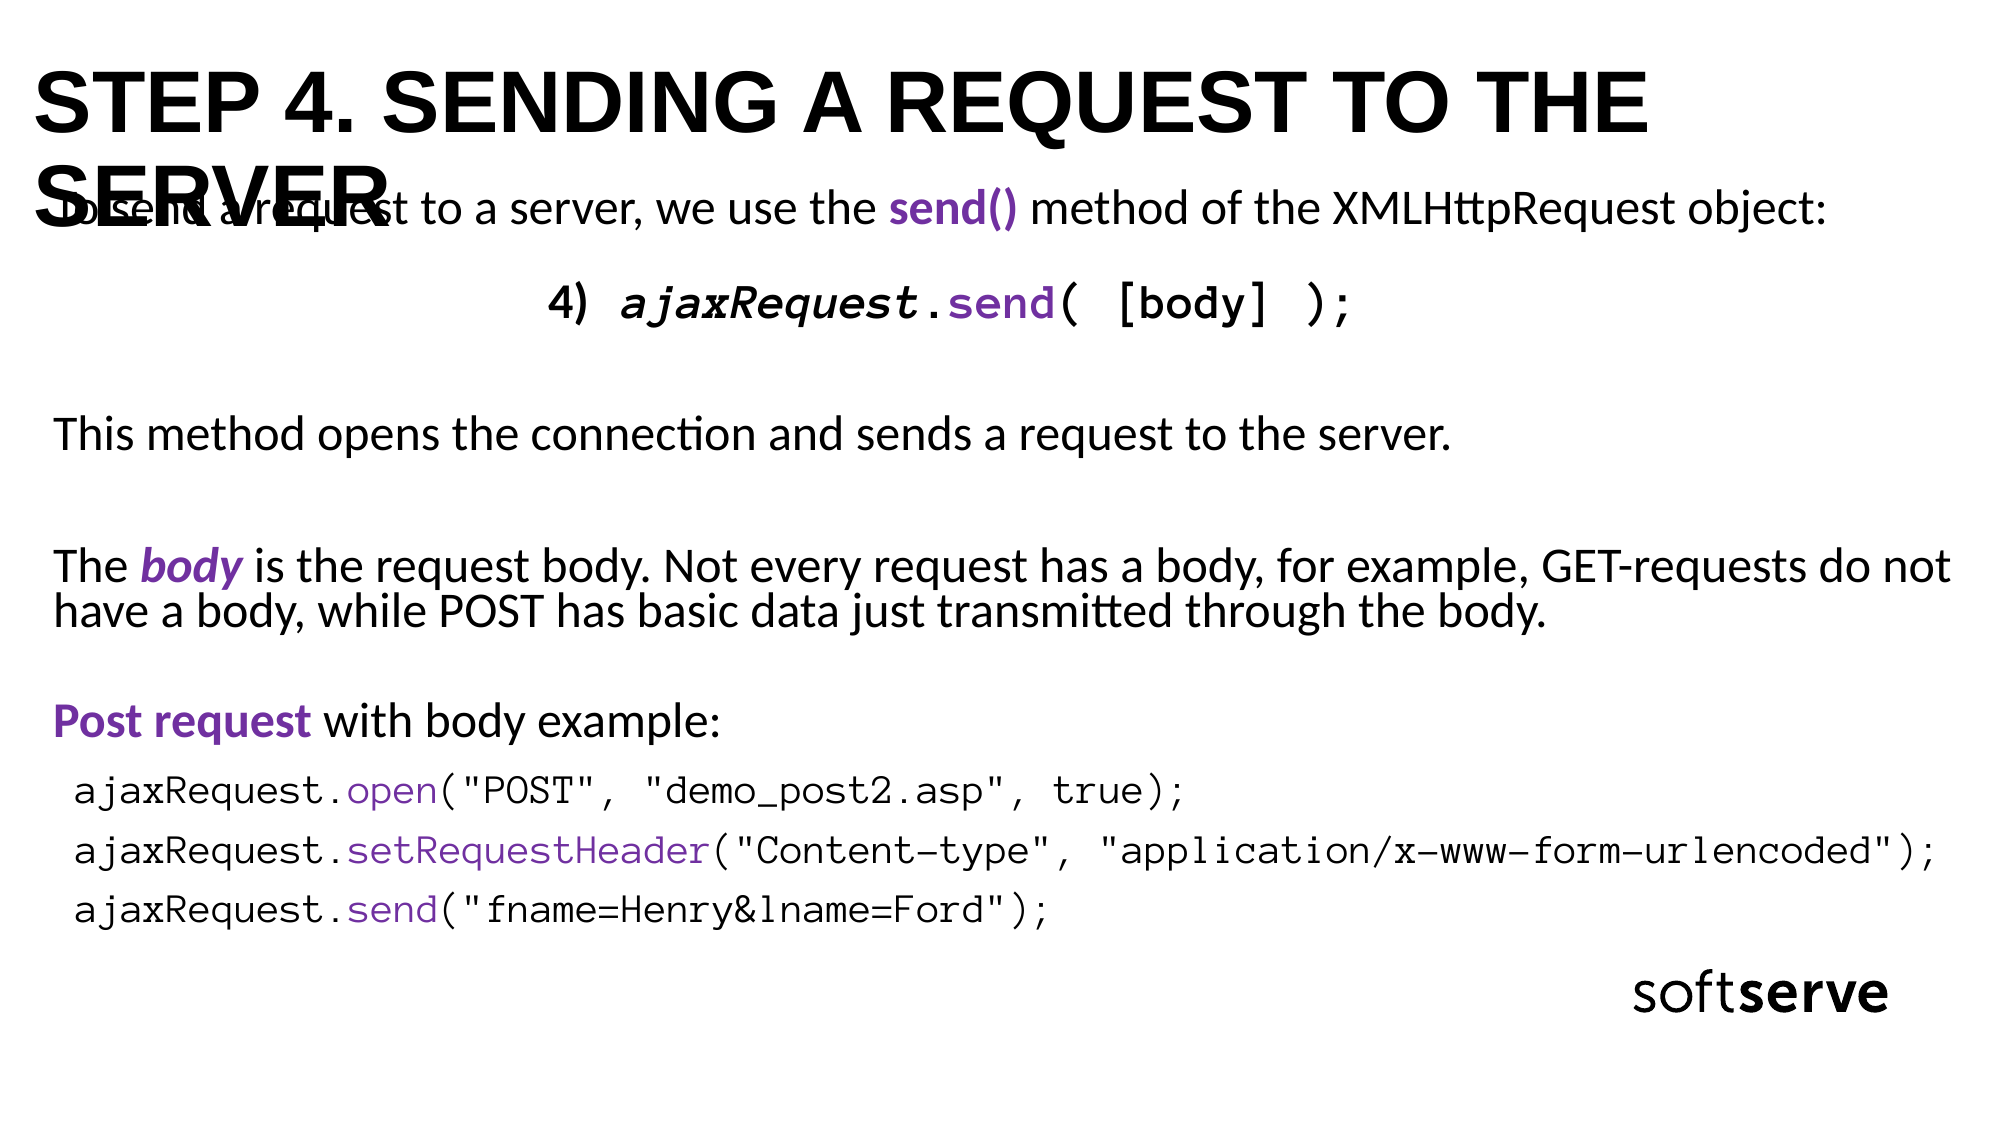

# STEP 4. SENDING A REQUEST TO THE SERVER
To send a request to a server, we use the send() method of the XMLHttpRequest object:
		      	    4)   ajaxRequest.send( [body] );

This method opens the connection and sends a request to the server.

The body is the request body. Not every request has a body, for example, GET-requests do not have a body, while POST has basic data just transmitted through the body.
Post request with body example:
  ajaxRequest.open("POST", "demo_post2.asp", true);
 ajaxRequest.setRequestHeader("Content-type", "application/x-www-form-urlencoded");
 ajaxRequest.send("fname=Henry&lname=Ford");